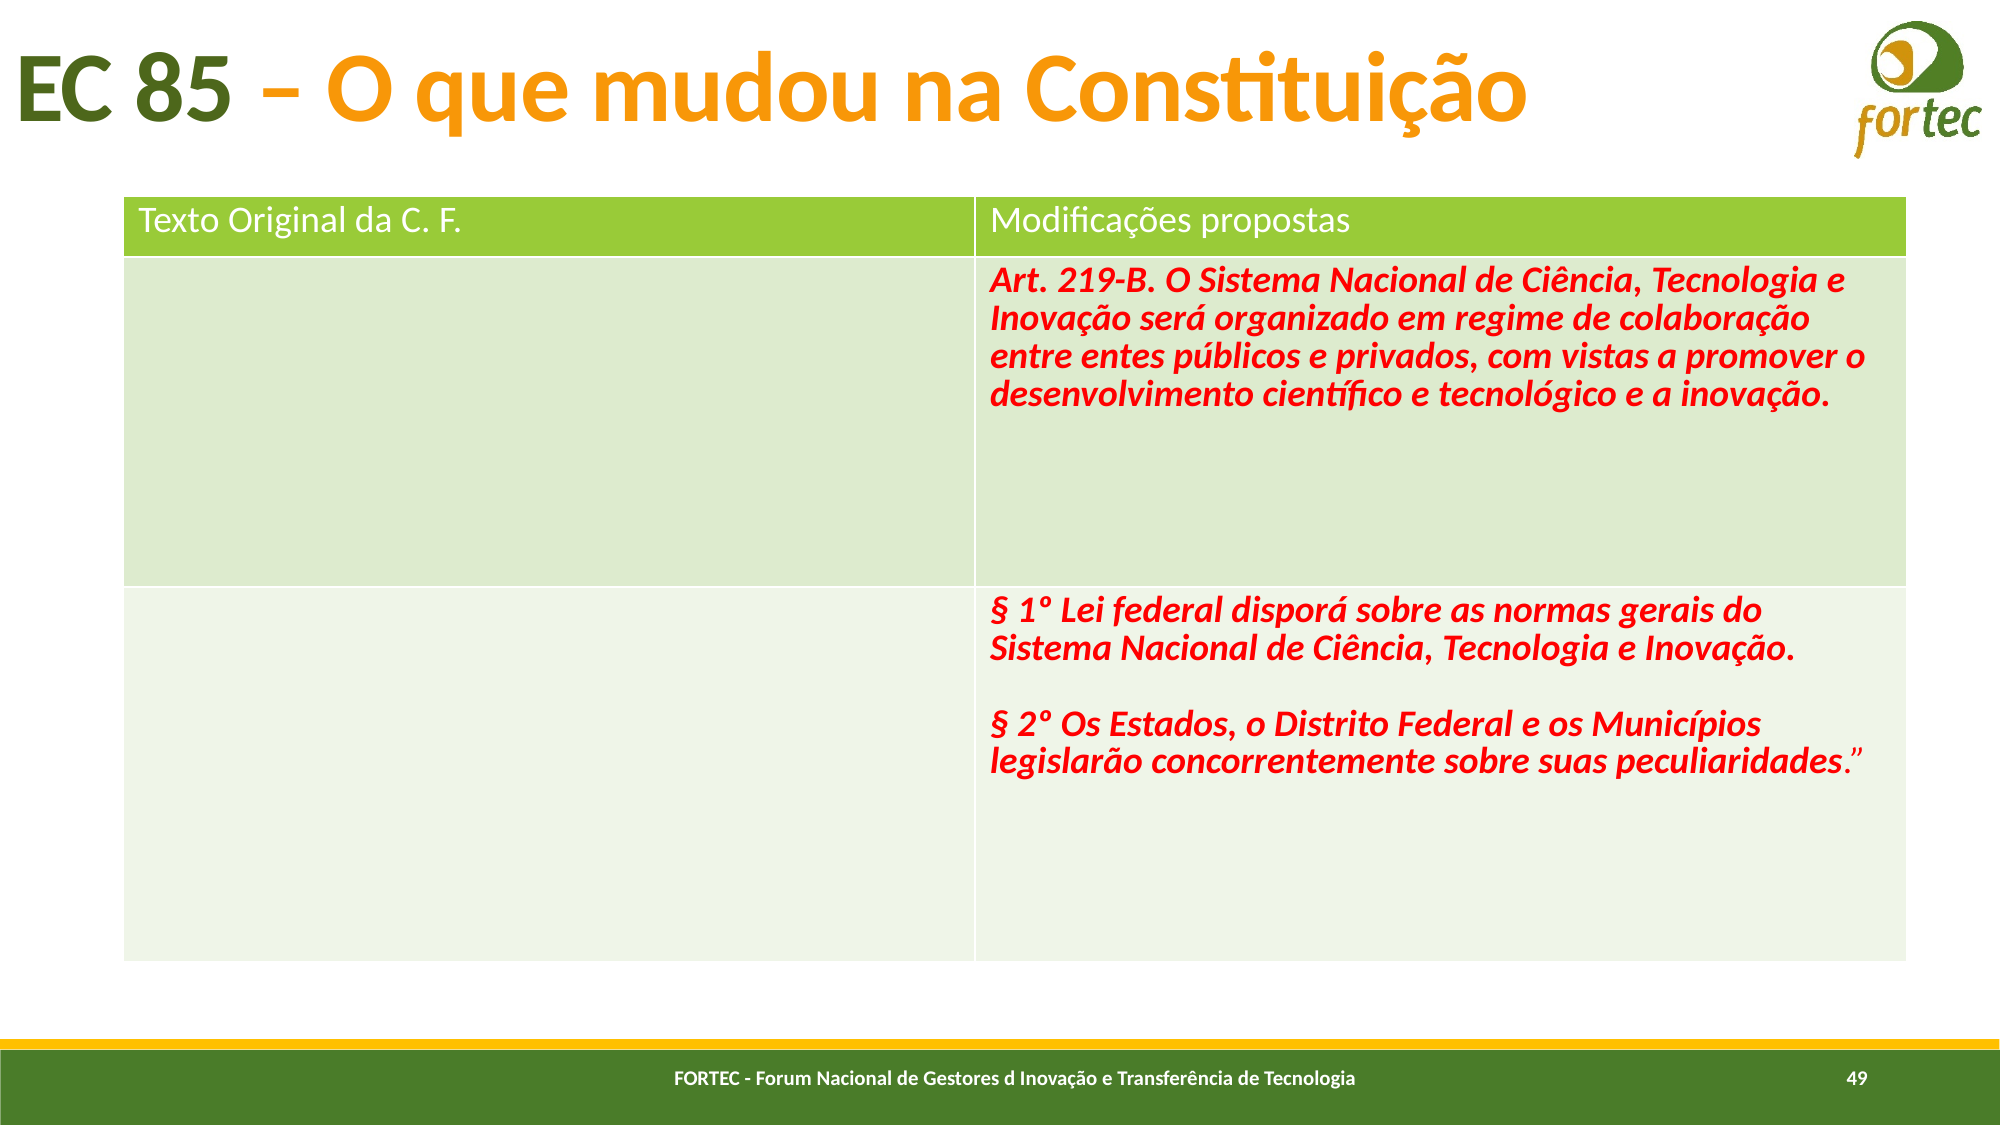

# EC 85 – O que mudou na Constituição
| Texto Original da C. F. | Modificações propostas |
| --- | --- |
|  | Art. 219-B. O Sistema Nacional de Ciência, Tecnologia e Inovação será organizado em regime de colaboração entre entes públicos e privados, com vistas a promover o desenvolvimento científico e tecnológico e a inovação. |
|  | § 1º Lei federal disporá sobre as normas gerais do Sistema Nacional de Ciência, Tecnologia e Inovação. § 2º Os Estados, o Distrito Federal e os Municípios legislarão concorrentemente sobre suas peculiaridades.” |
FORTEC - Forum Nacional de Gestores d Inovação e Transferência de Tecnologia
49